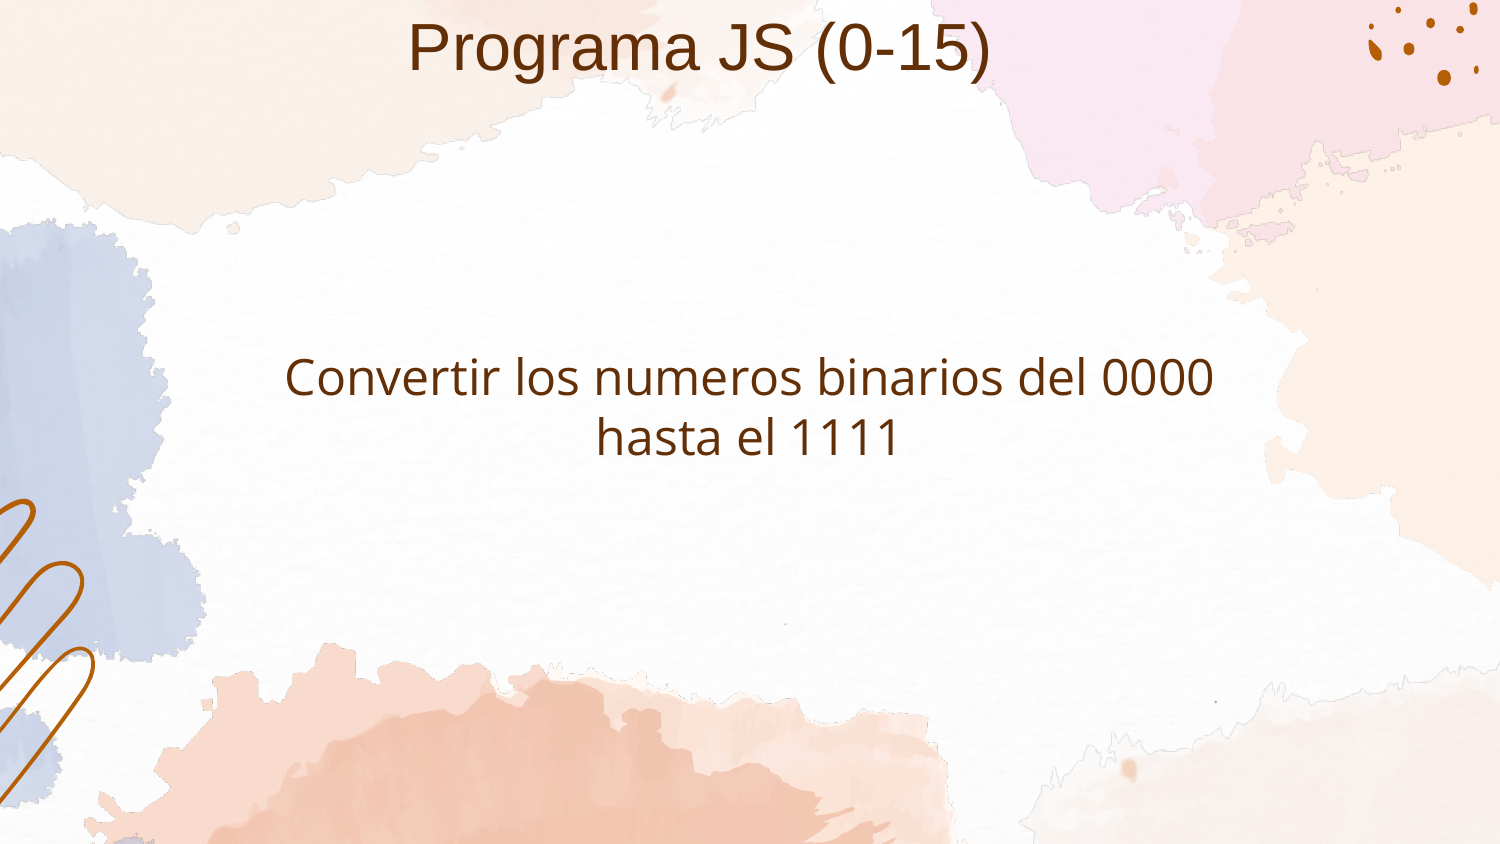

# Programa JS (0-15)
Convertir los numeros binarios del 0000 hasta el 1111